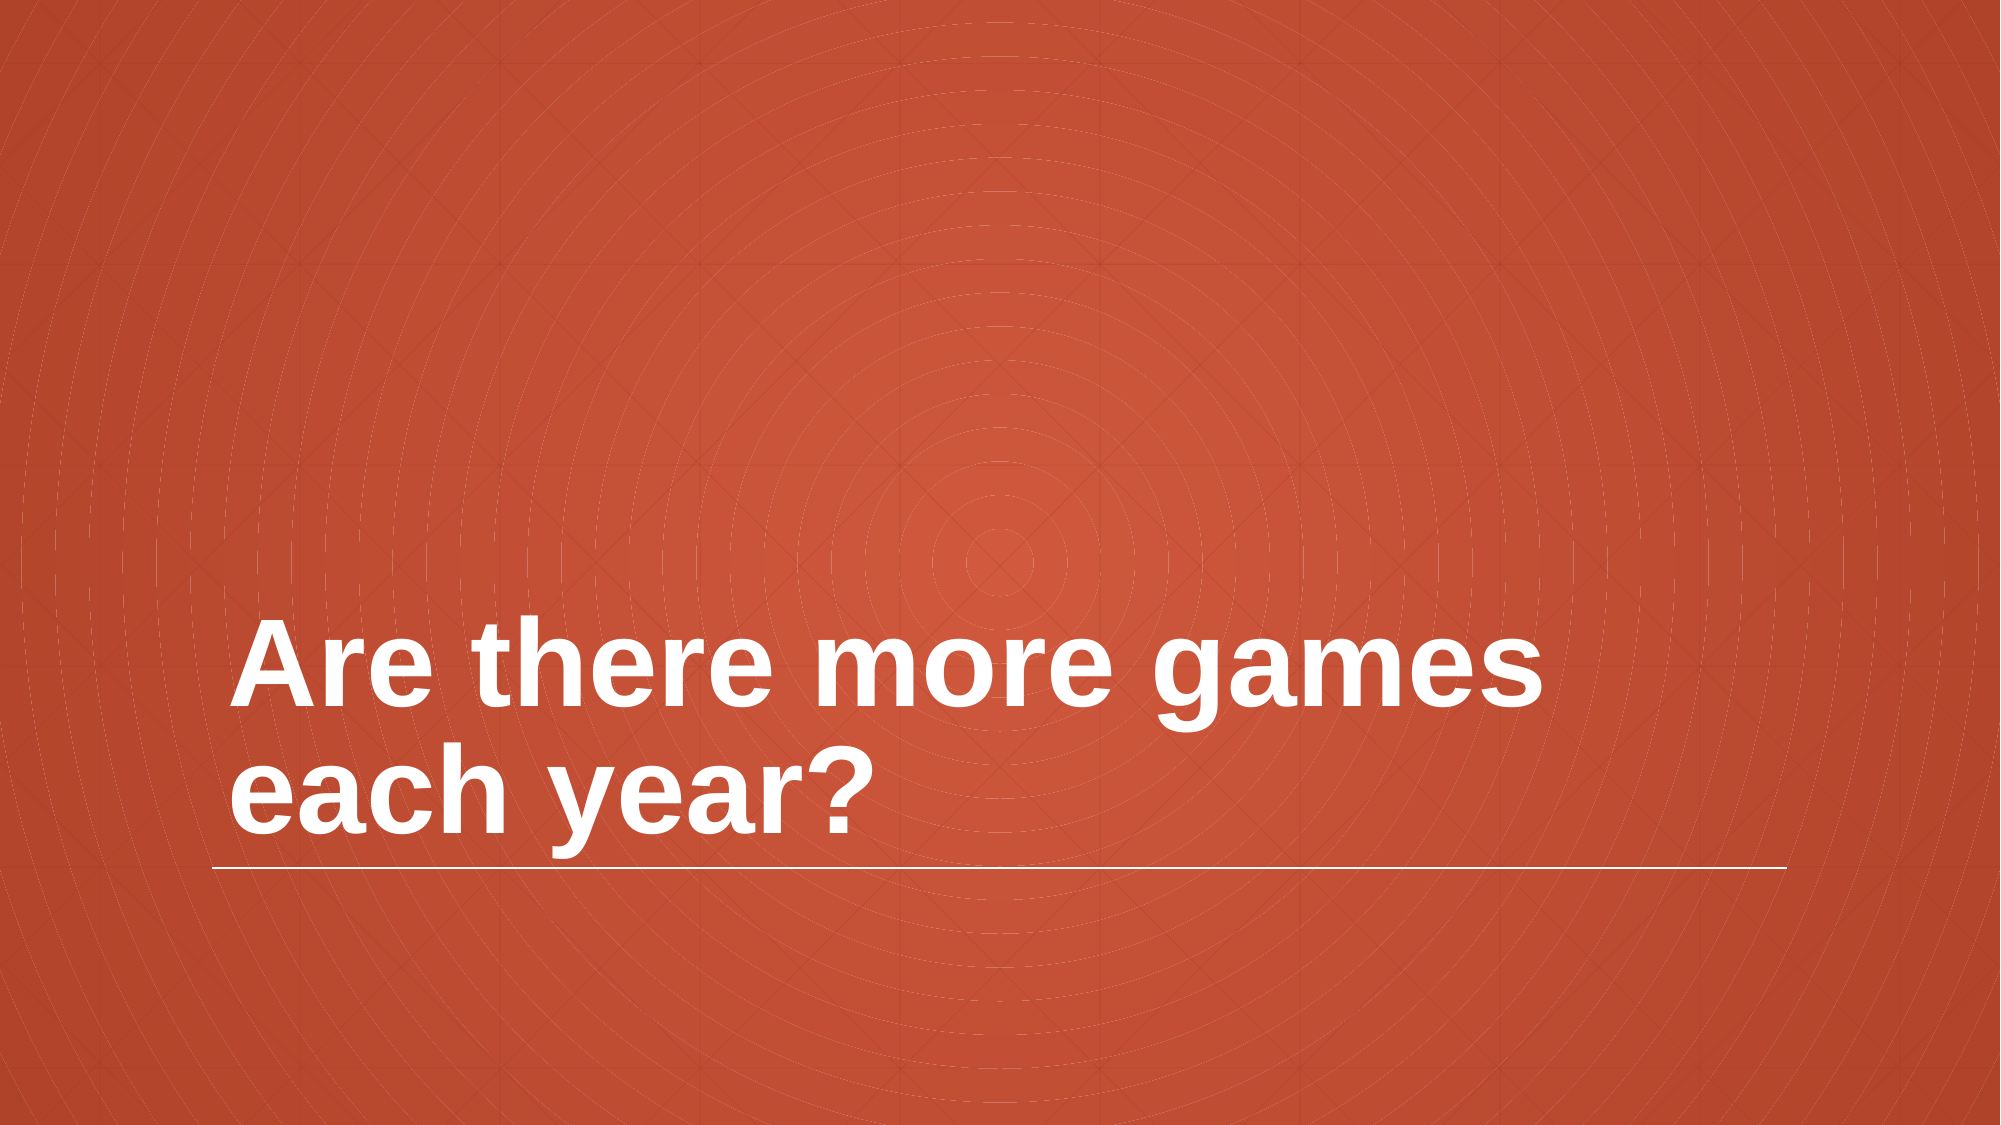

# Are there more games each year?